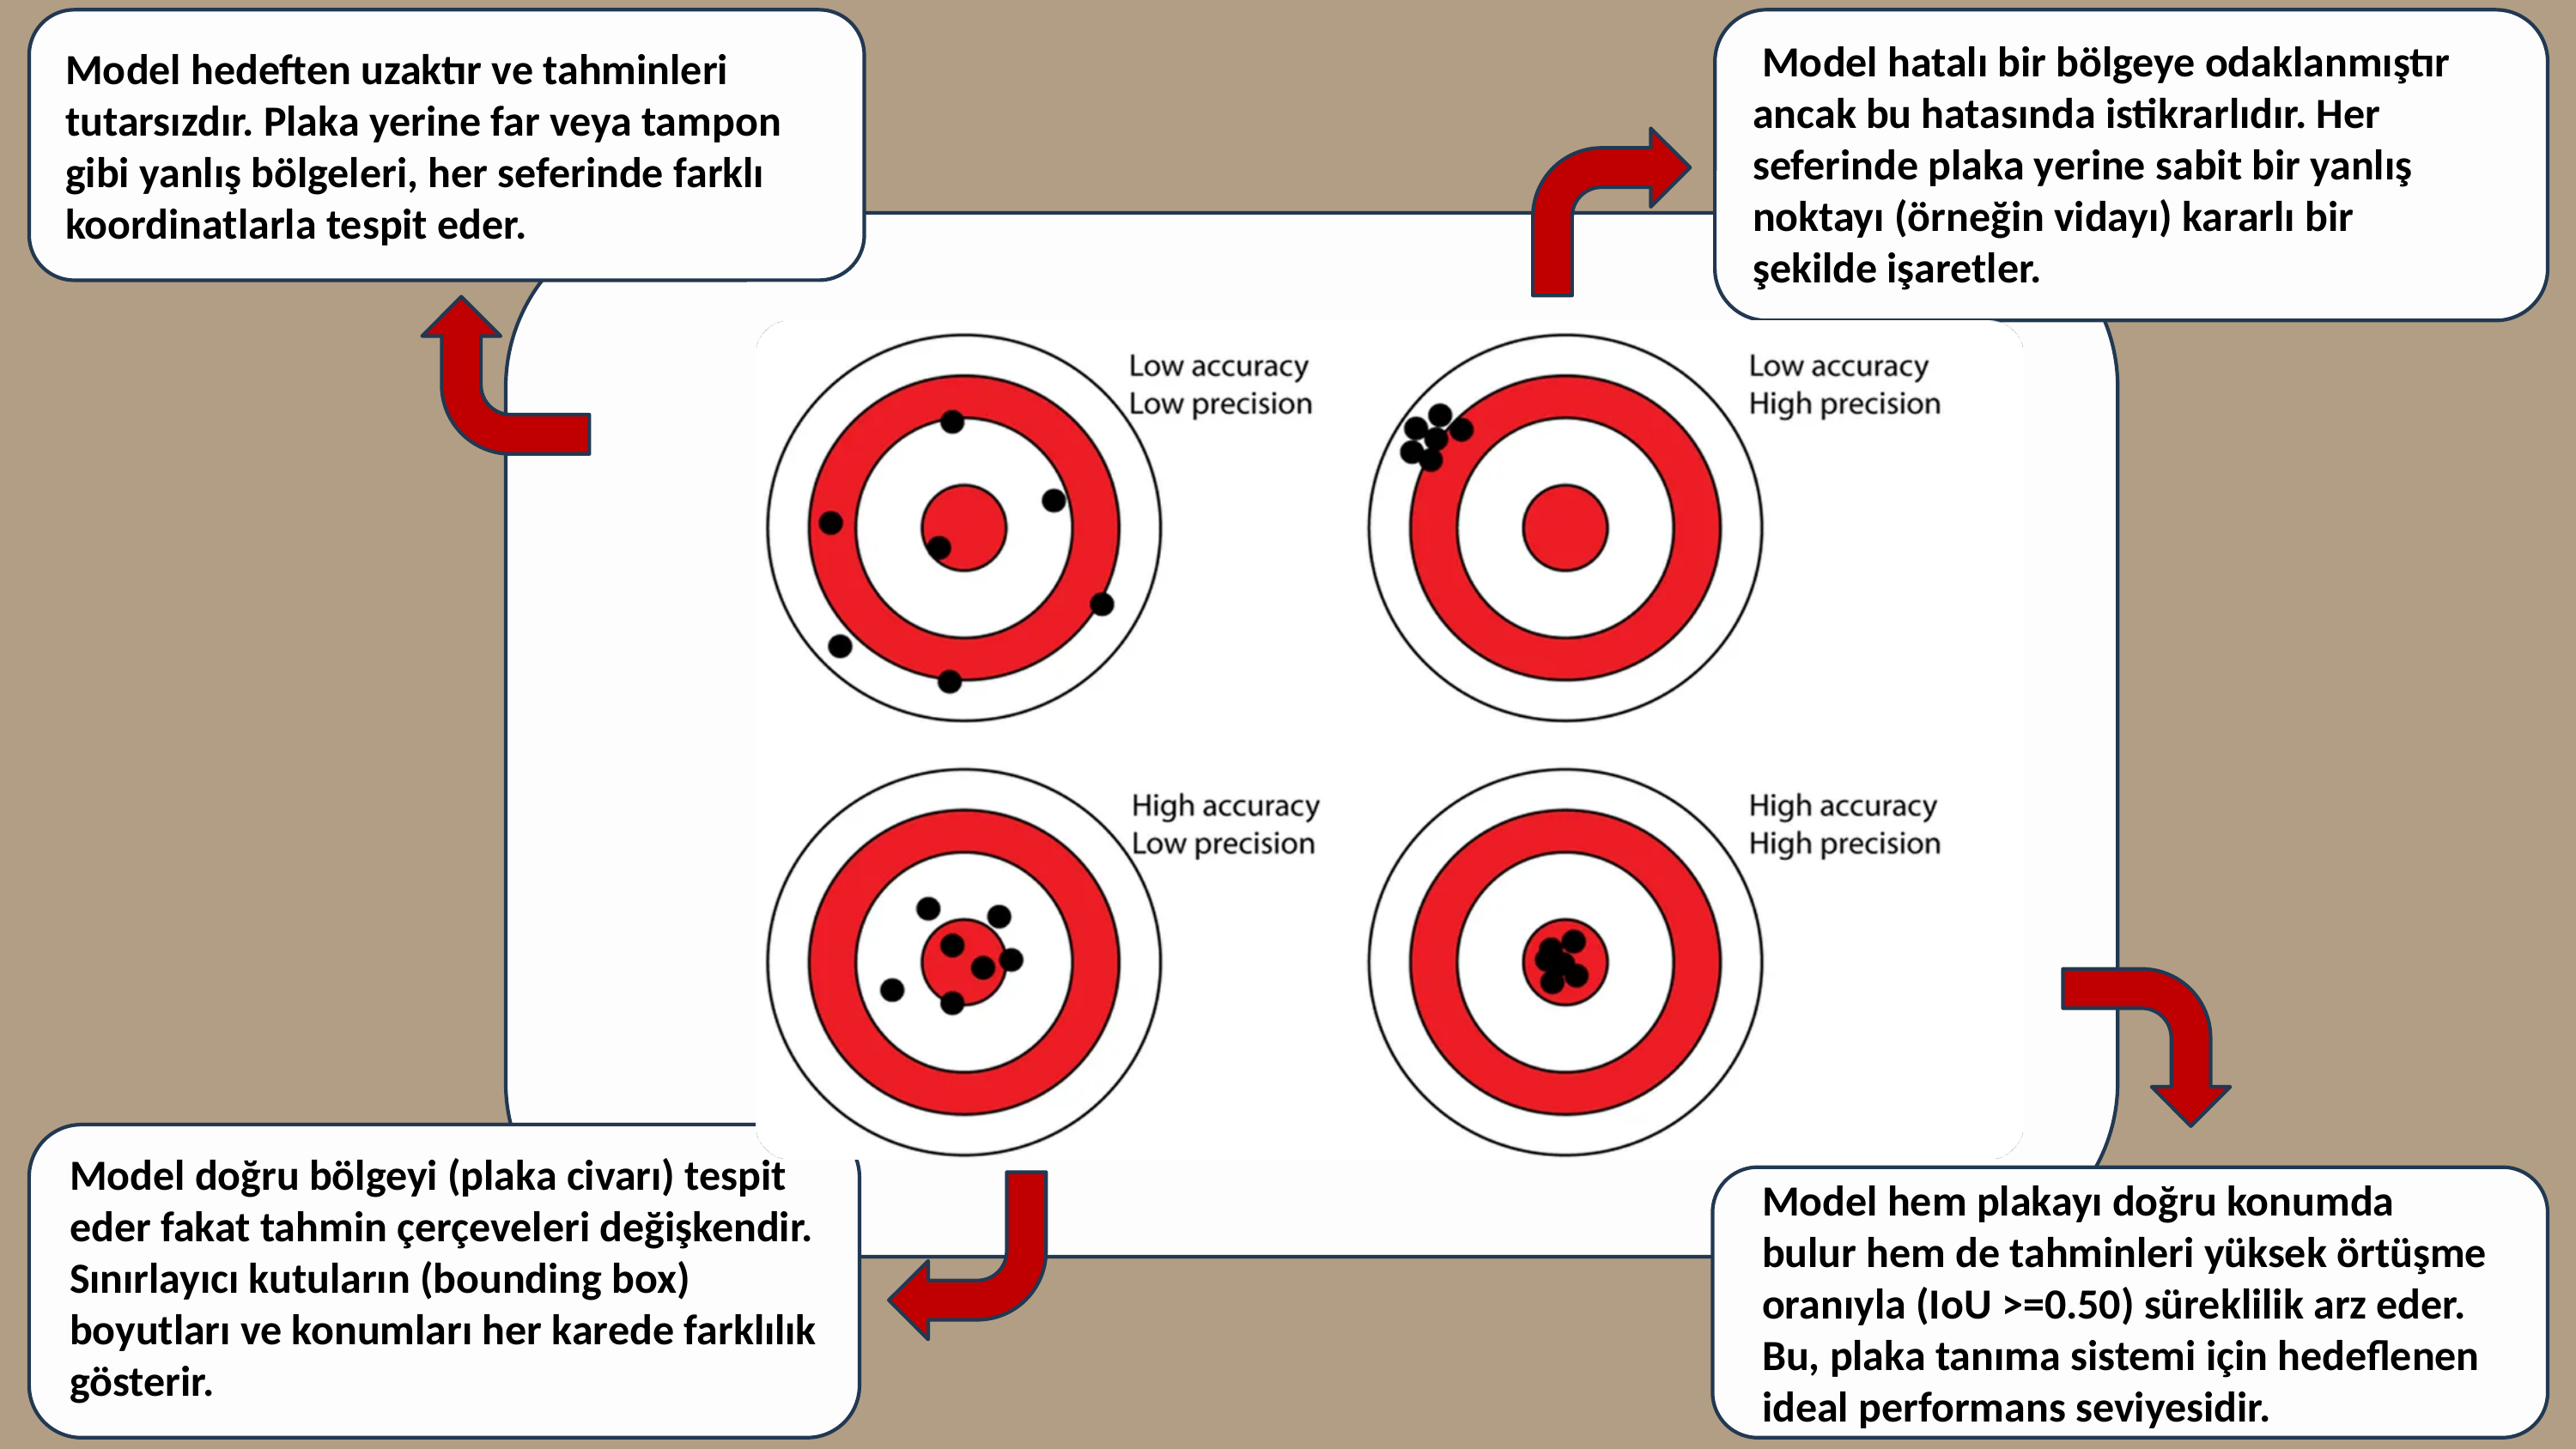

Model hatalı bir bölgeye odaklanmıştır ancak bu hatasında istikrarlıdır. Her seferinde plaka yerine sabit bir yanlış noktayı (örneğin vidayı) kararlı bir şekilde işaretler.
Model hedeften uzaktır ve tahminleri tutarsızdır. Plaka yerine far veya tampon gibi yanlış bölgeleri, her seferinde farklı koordinatlarla tespit eder.

Model doğru bölgeyi (plaka civarı) tespit eder fakat tahmin çerçeveleri değişkendir. Sınırlayıcı kutuların (bounding box) boyutları ve konumları her karede farklılık gösterir.
Model hem plakayı doğru konumda bulur hem de tahminleri yüksek örtüşme oranıyla (IoU >=0.50) süreklilik arz eder. Bu, plaka tanıma sistemi için hedeflenen ideal performans seviyesidir.